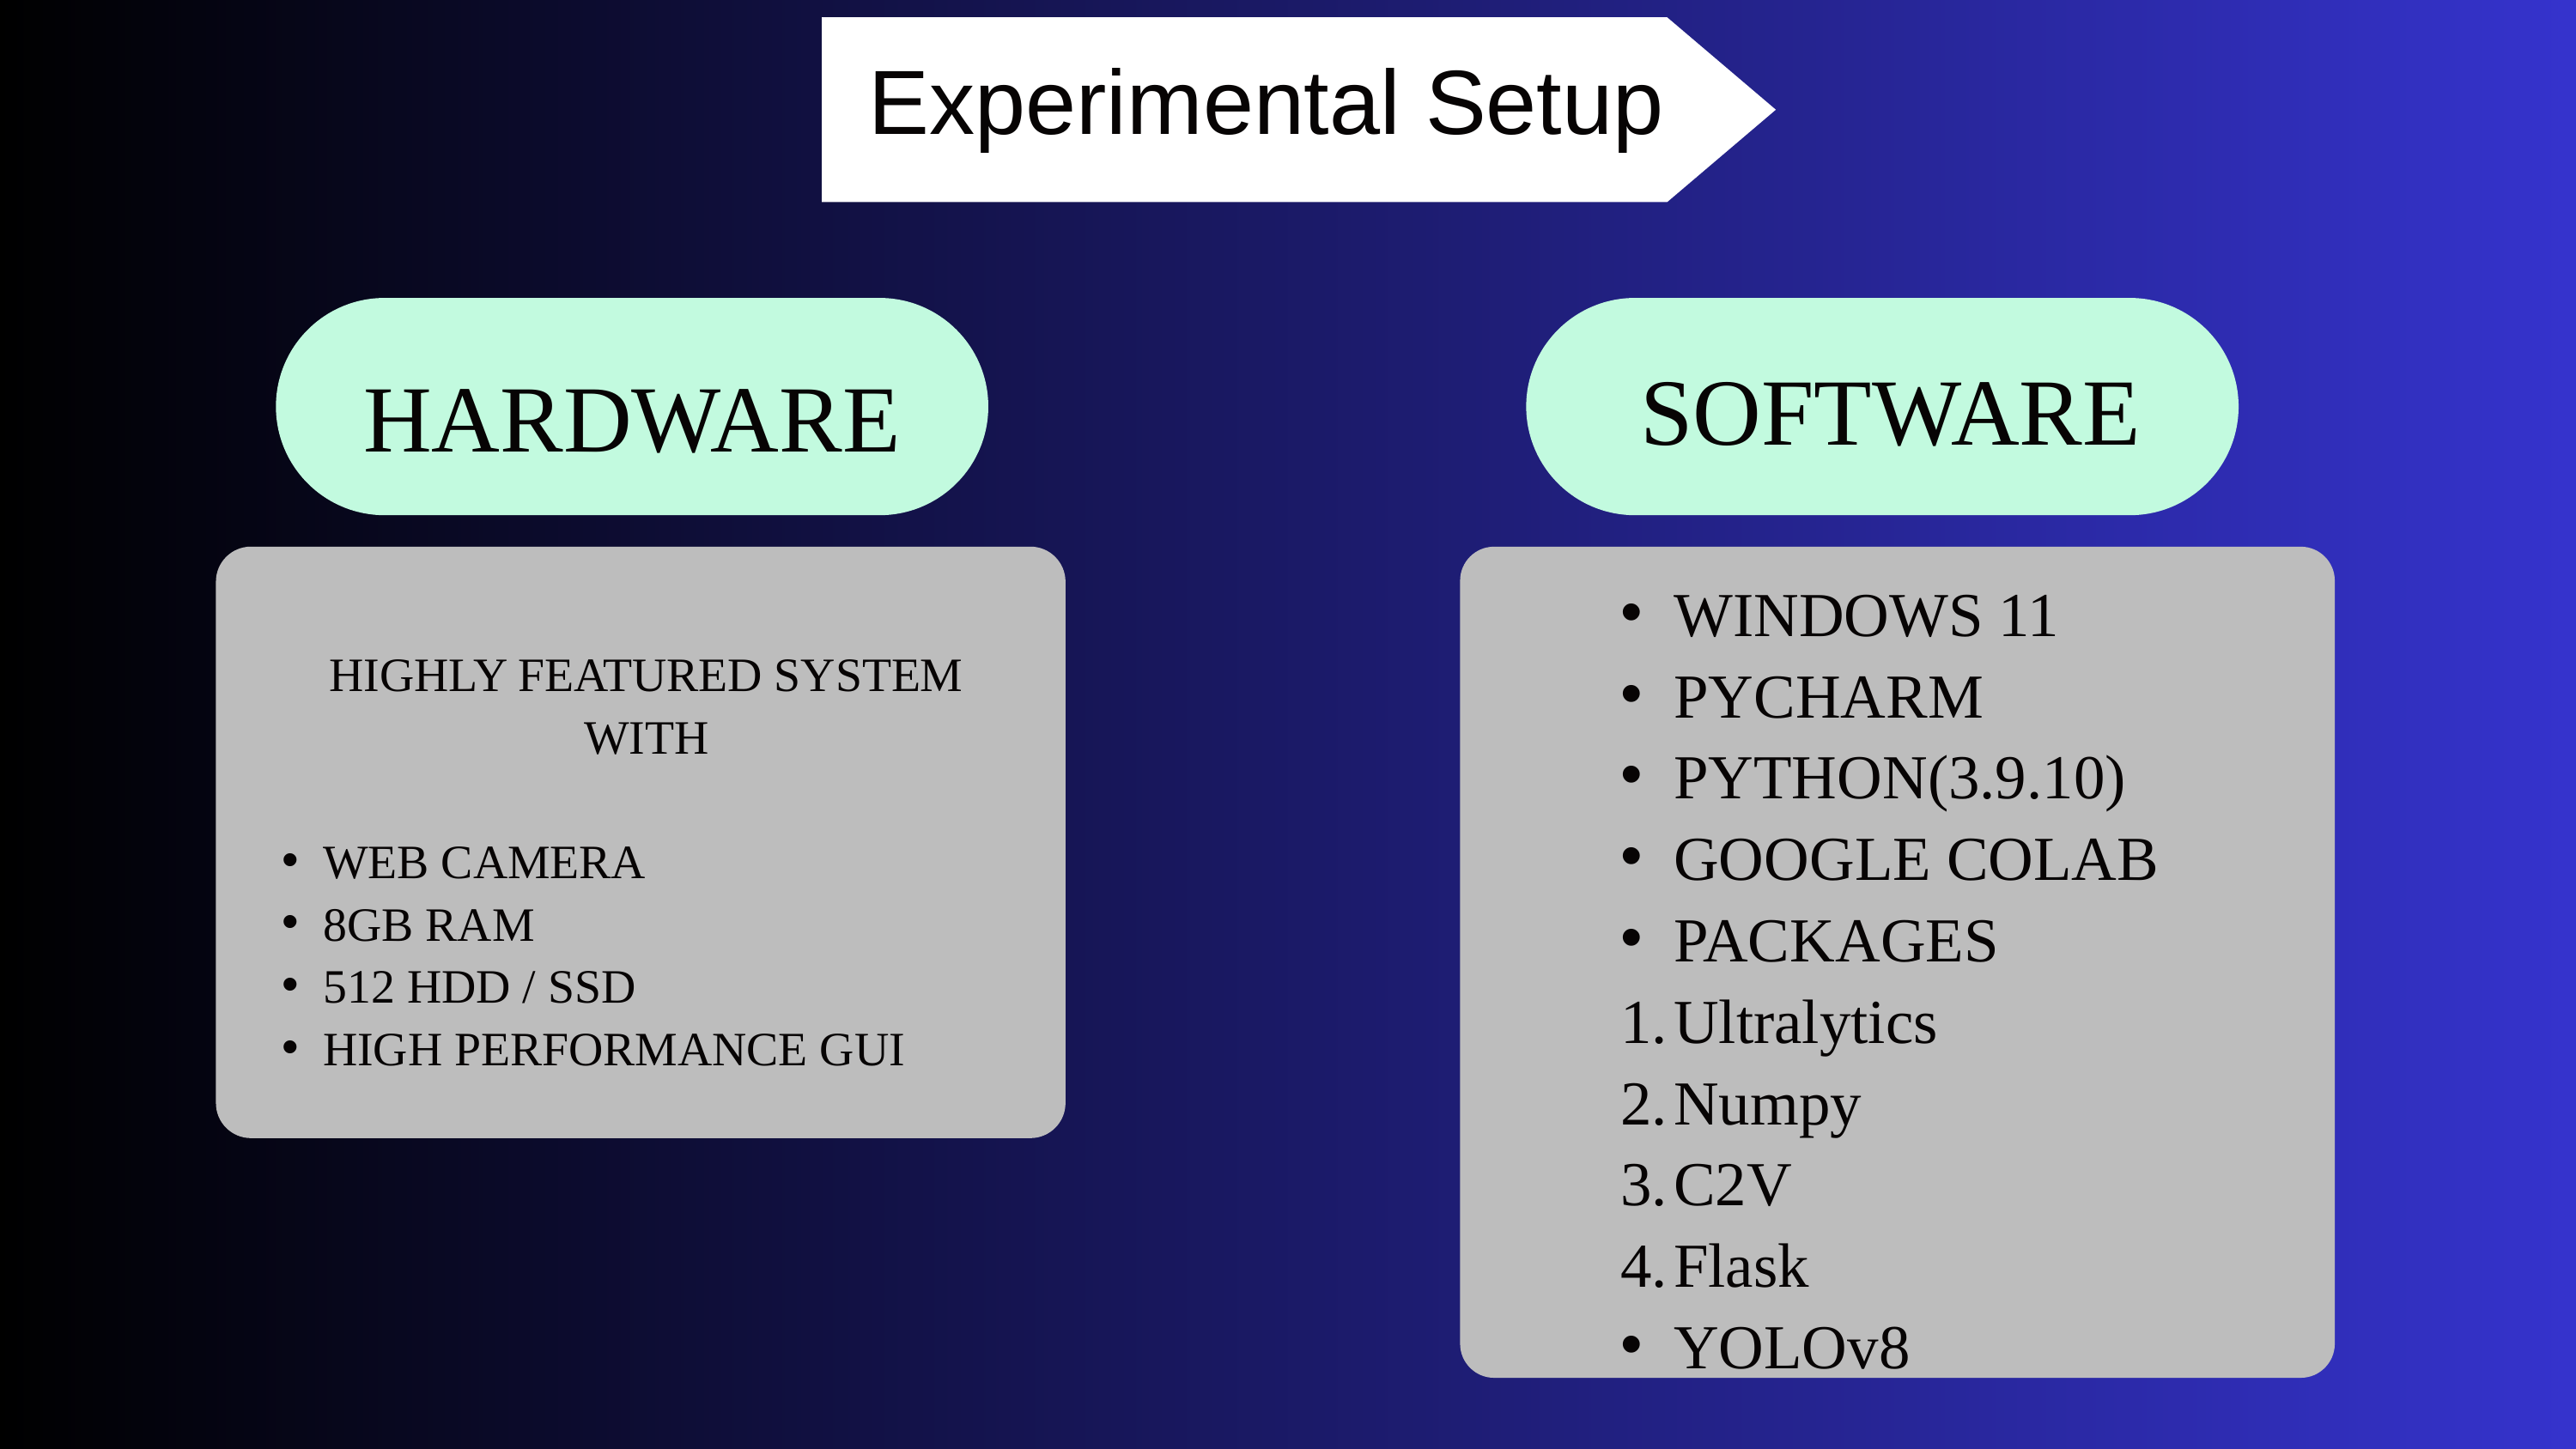

Experimental Setup

SOFTWARE
HARDWARE

WINDOWS 11
PYCHARM
PYTHON(3.9.10)
GOOGLE COLAB
PACKAGES
Ultralytics
Numpy
C2V
Flask
YOLOv8
HIGHLY FEATURED SYSTEM
WITH

WEB CAMERA
8GB RAM
512 HDD / SSD
HIGH PERFORMANCE GUI